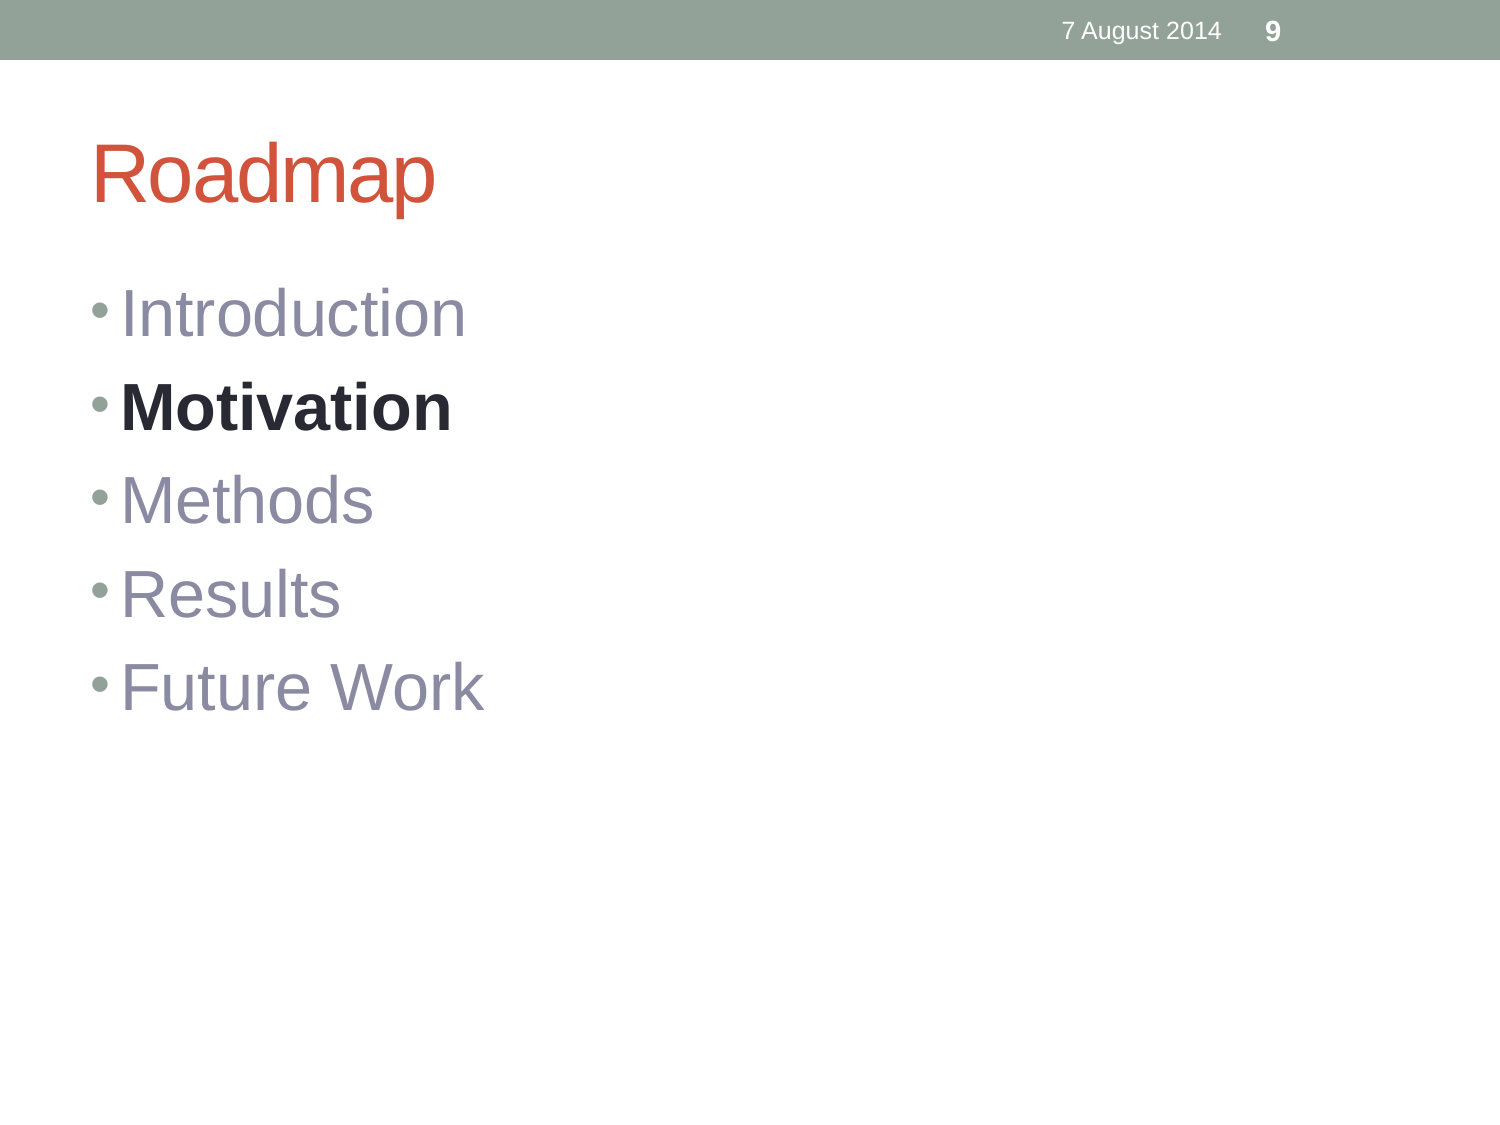

7 August 2014
9
# Roadmap
Introduction
Motivation
Methods
Results
Future Work